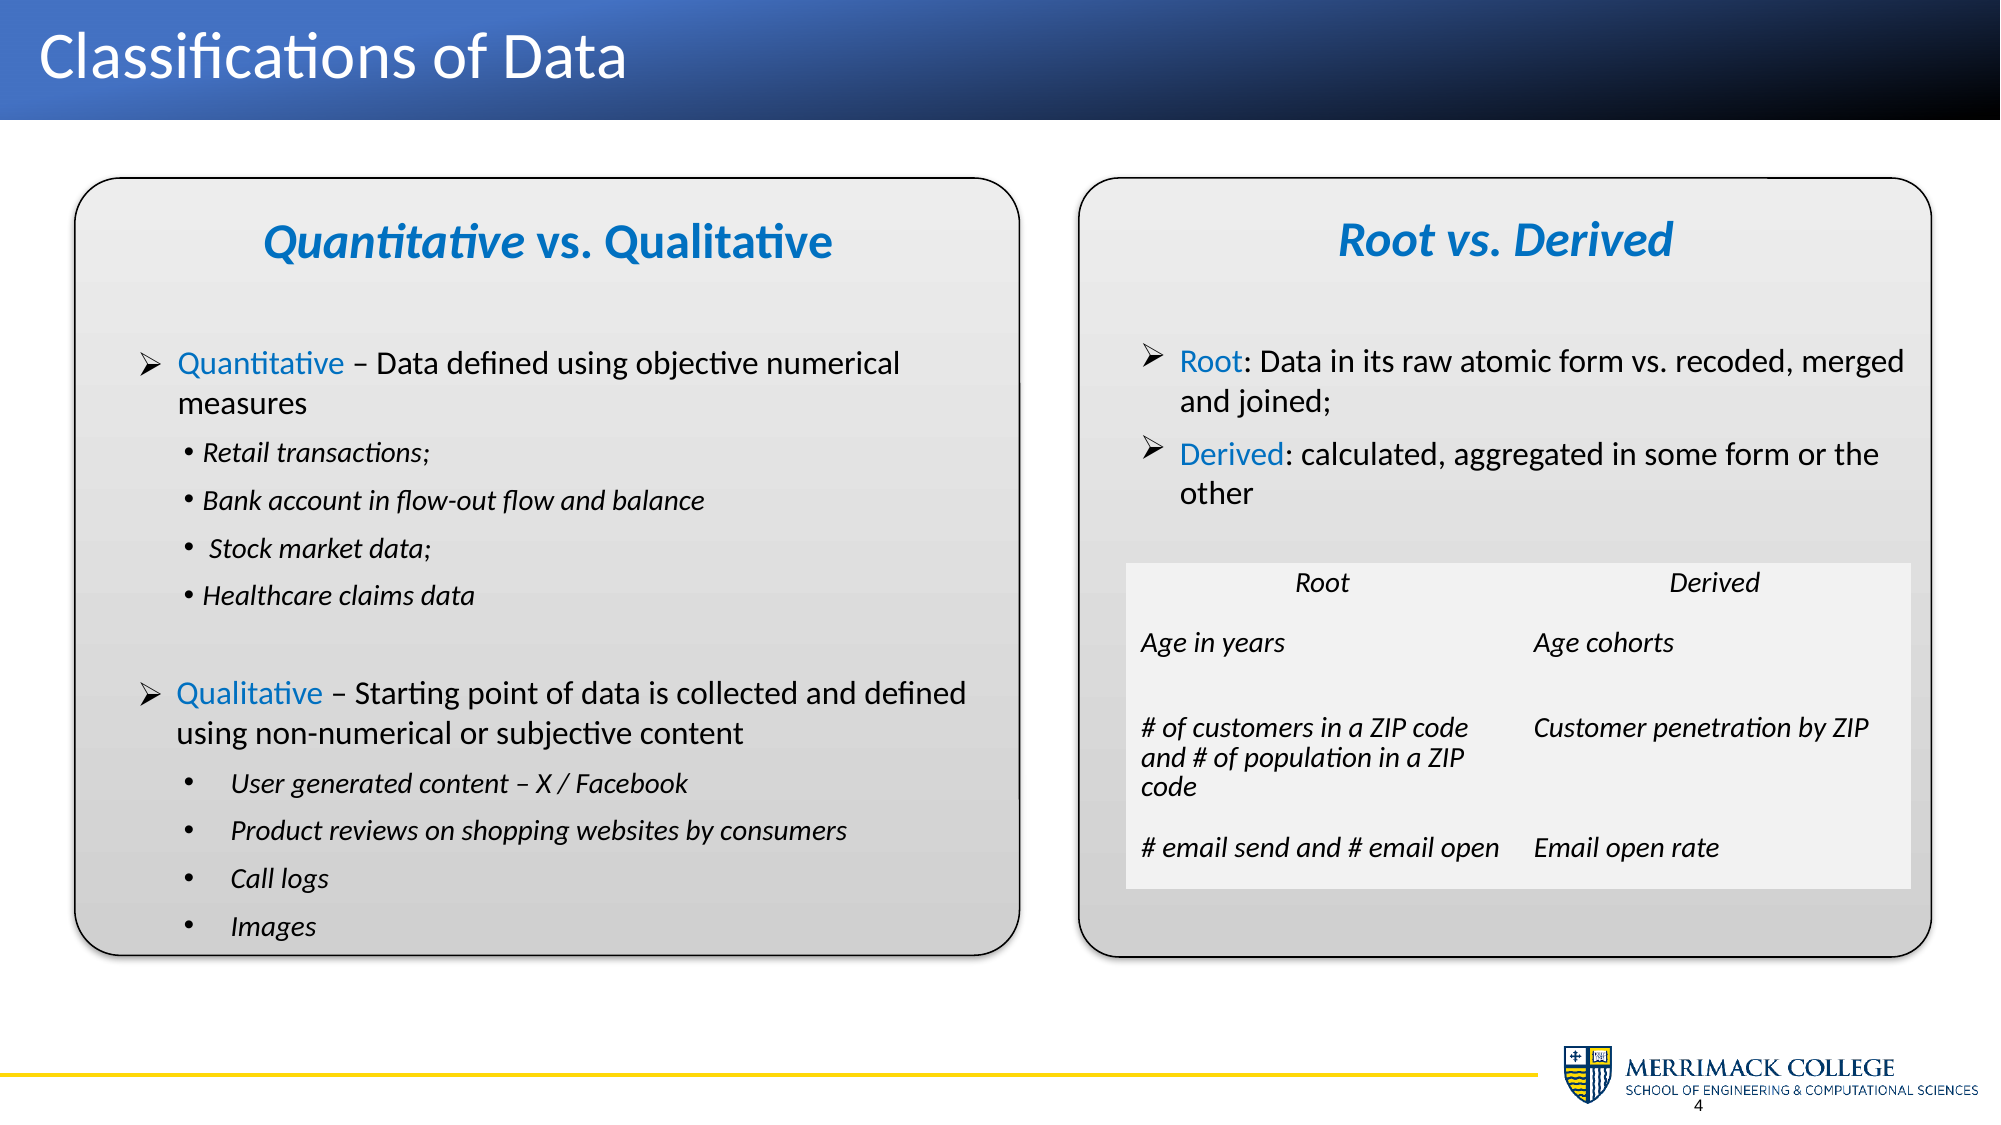

# Classifications of Data
Quantitative vs. Qualitative

Quantitative – Data defined using objective numerical measures
Retail transactions;
Bank account in flow-out flow and balance
 Stock market data;
Healthcare claims data

Qualitative – Starting point of data is collected and defined using non-numerical or subjective content
User generated content – X / Facebook
Product reviews on shopping websites by consumers
Call logs
Images
Root vs. Derived

Root: Data in its raw atomic form vs. recoded, merged and joined;
Derived: calculated, aggregated in some form or the other

| Root | Derived |
| --- | --- |
| Age in years | Age cohorts |
| # of customers in a ZIP code and # of population in a ZIP code | Customer penetration by ZIP |
| # email send and # email open | Email open rate |
4